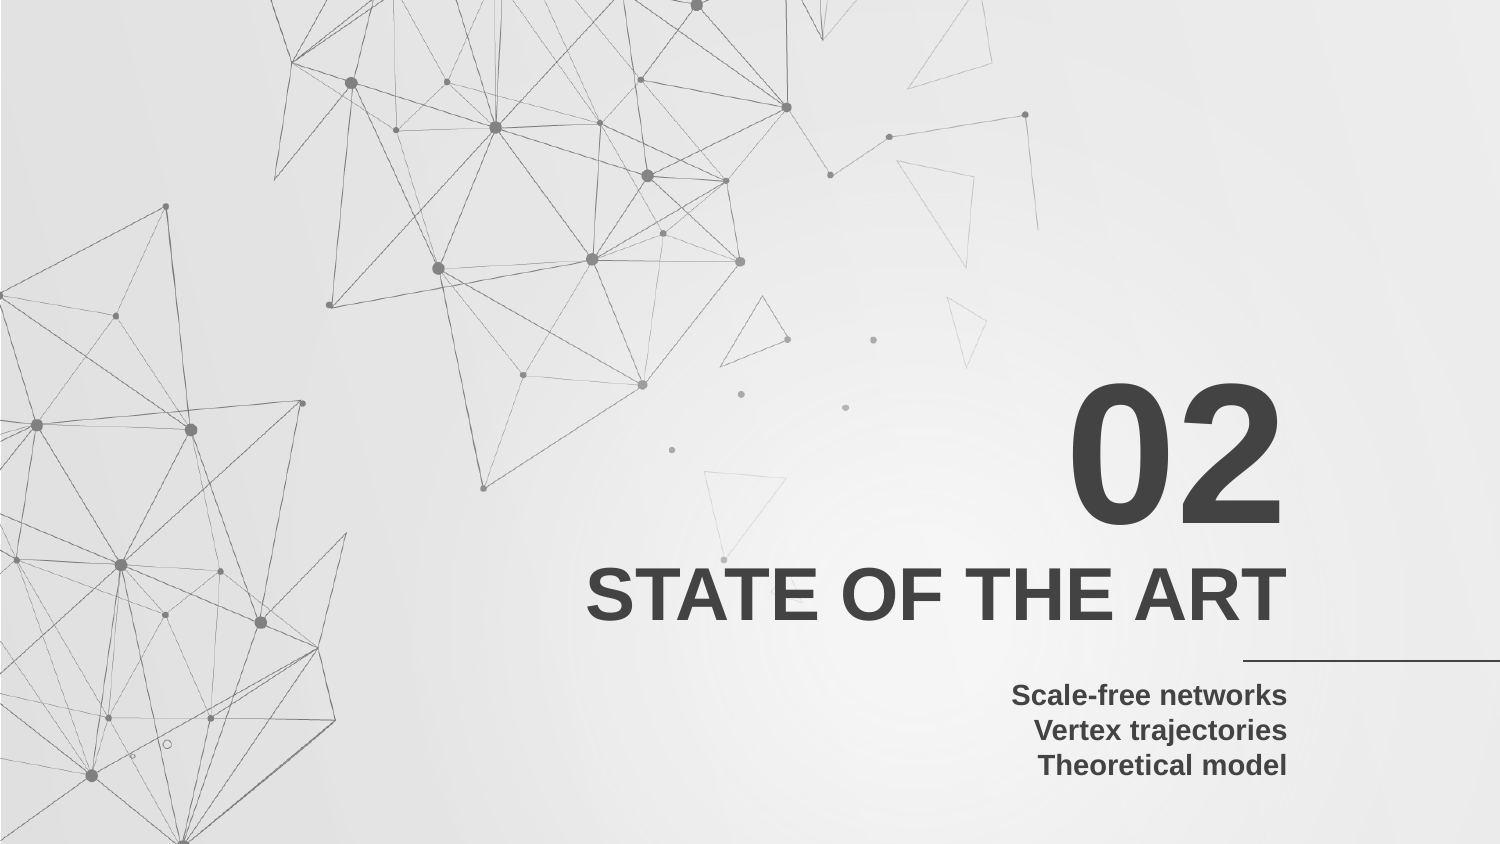

02
# STATE OF THE ART
Scale-free networks
Vertex trajectories
Theoretical model